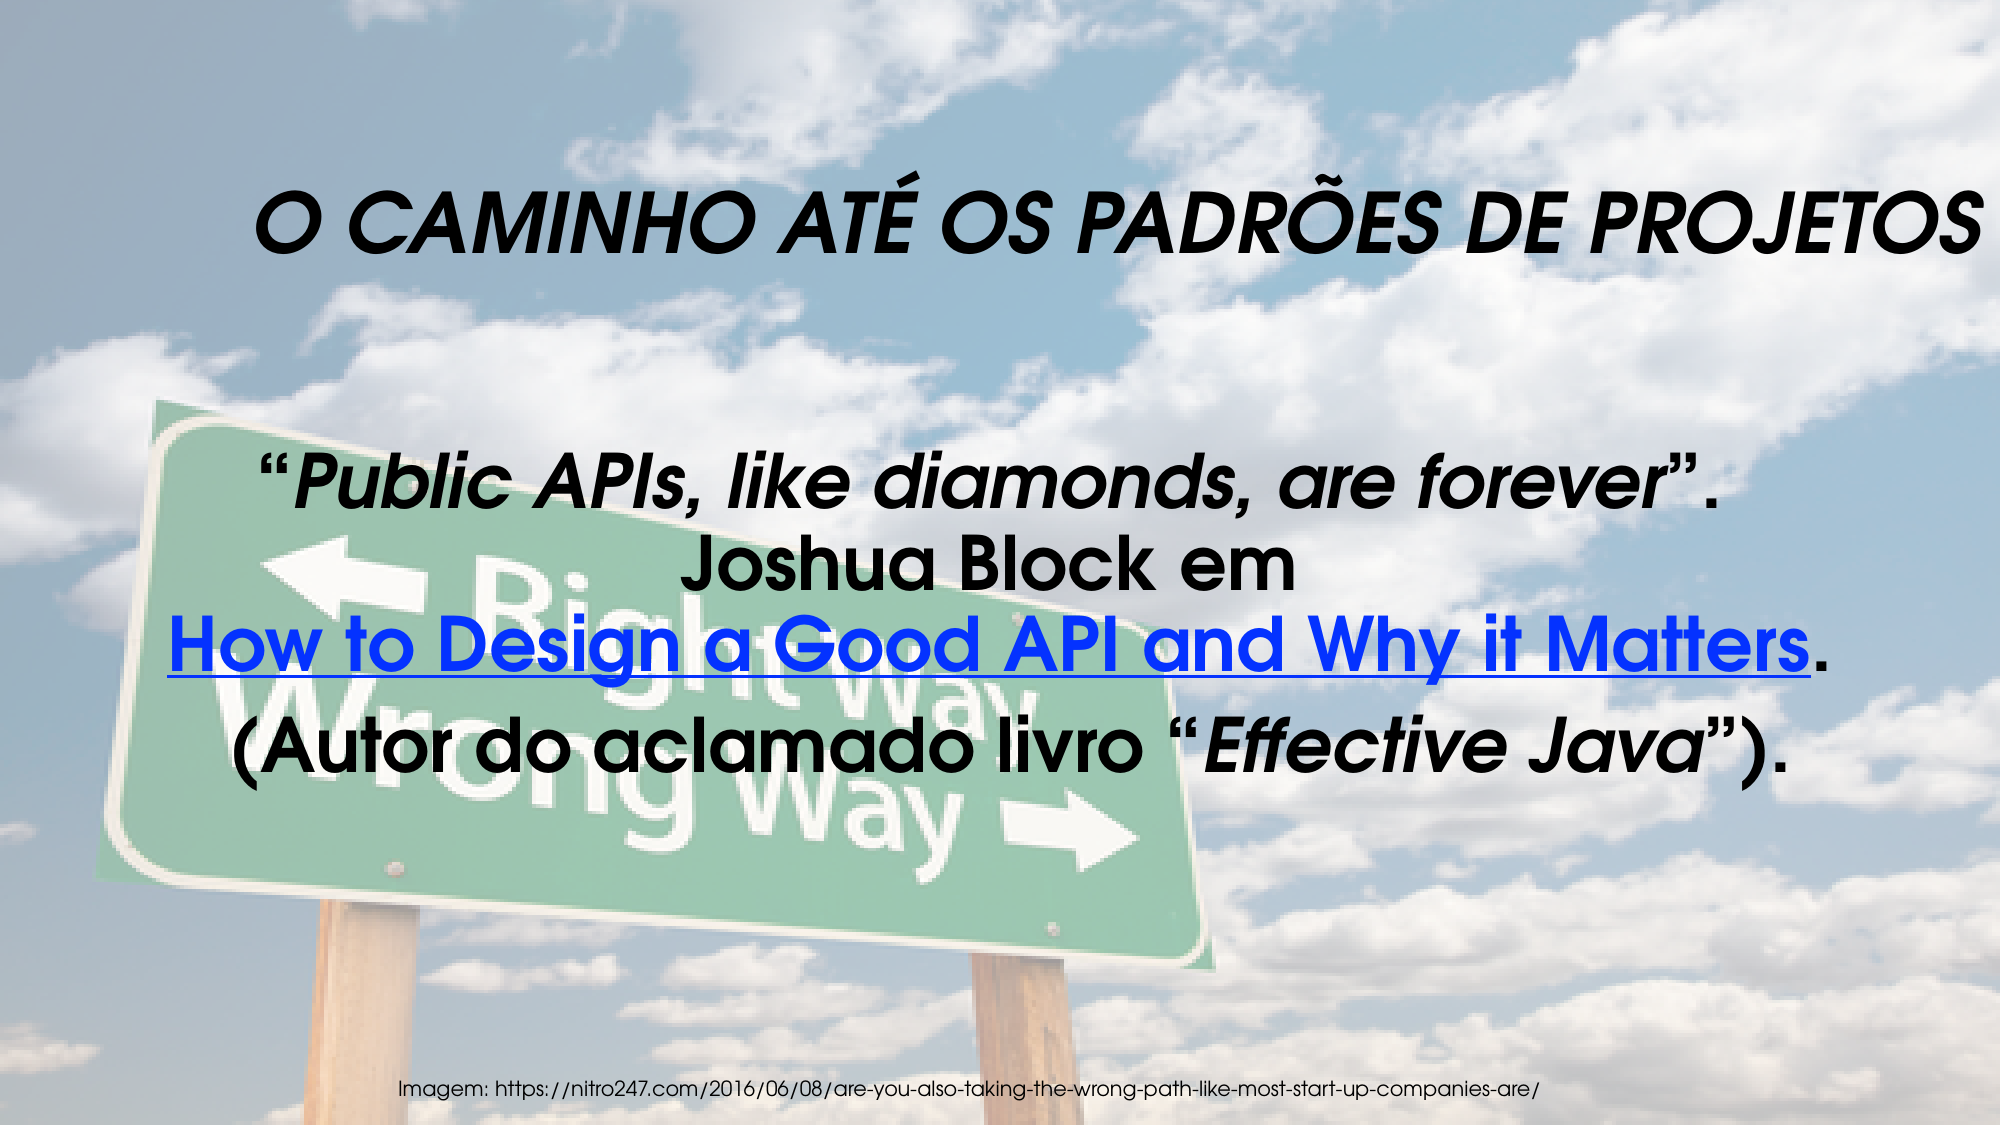

9
# O caminho até os padrões de projetos
“Public APIs, like diamonds, are forever”.
Joshua Block em How to Design a Good API and Why it Matters.
 (Autor do aclamado livro “Effective Java”).
Imagem: https://nitro247.com/2016/06/08/are-you-also-taking-the-wrong-path-like-most-start-up-companies-are/